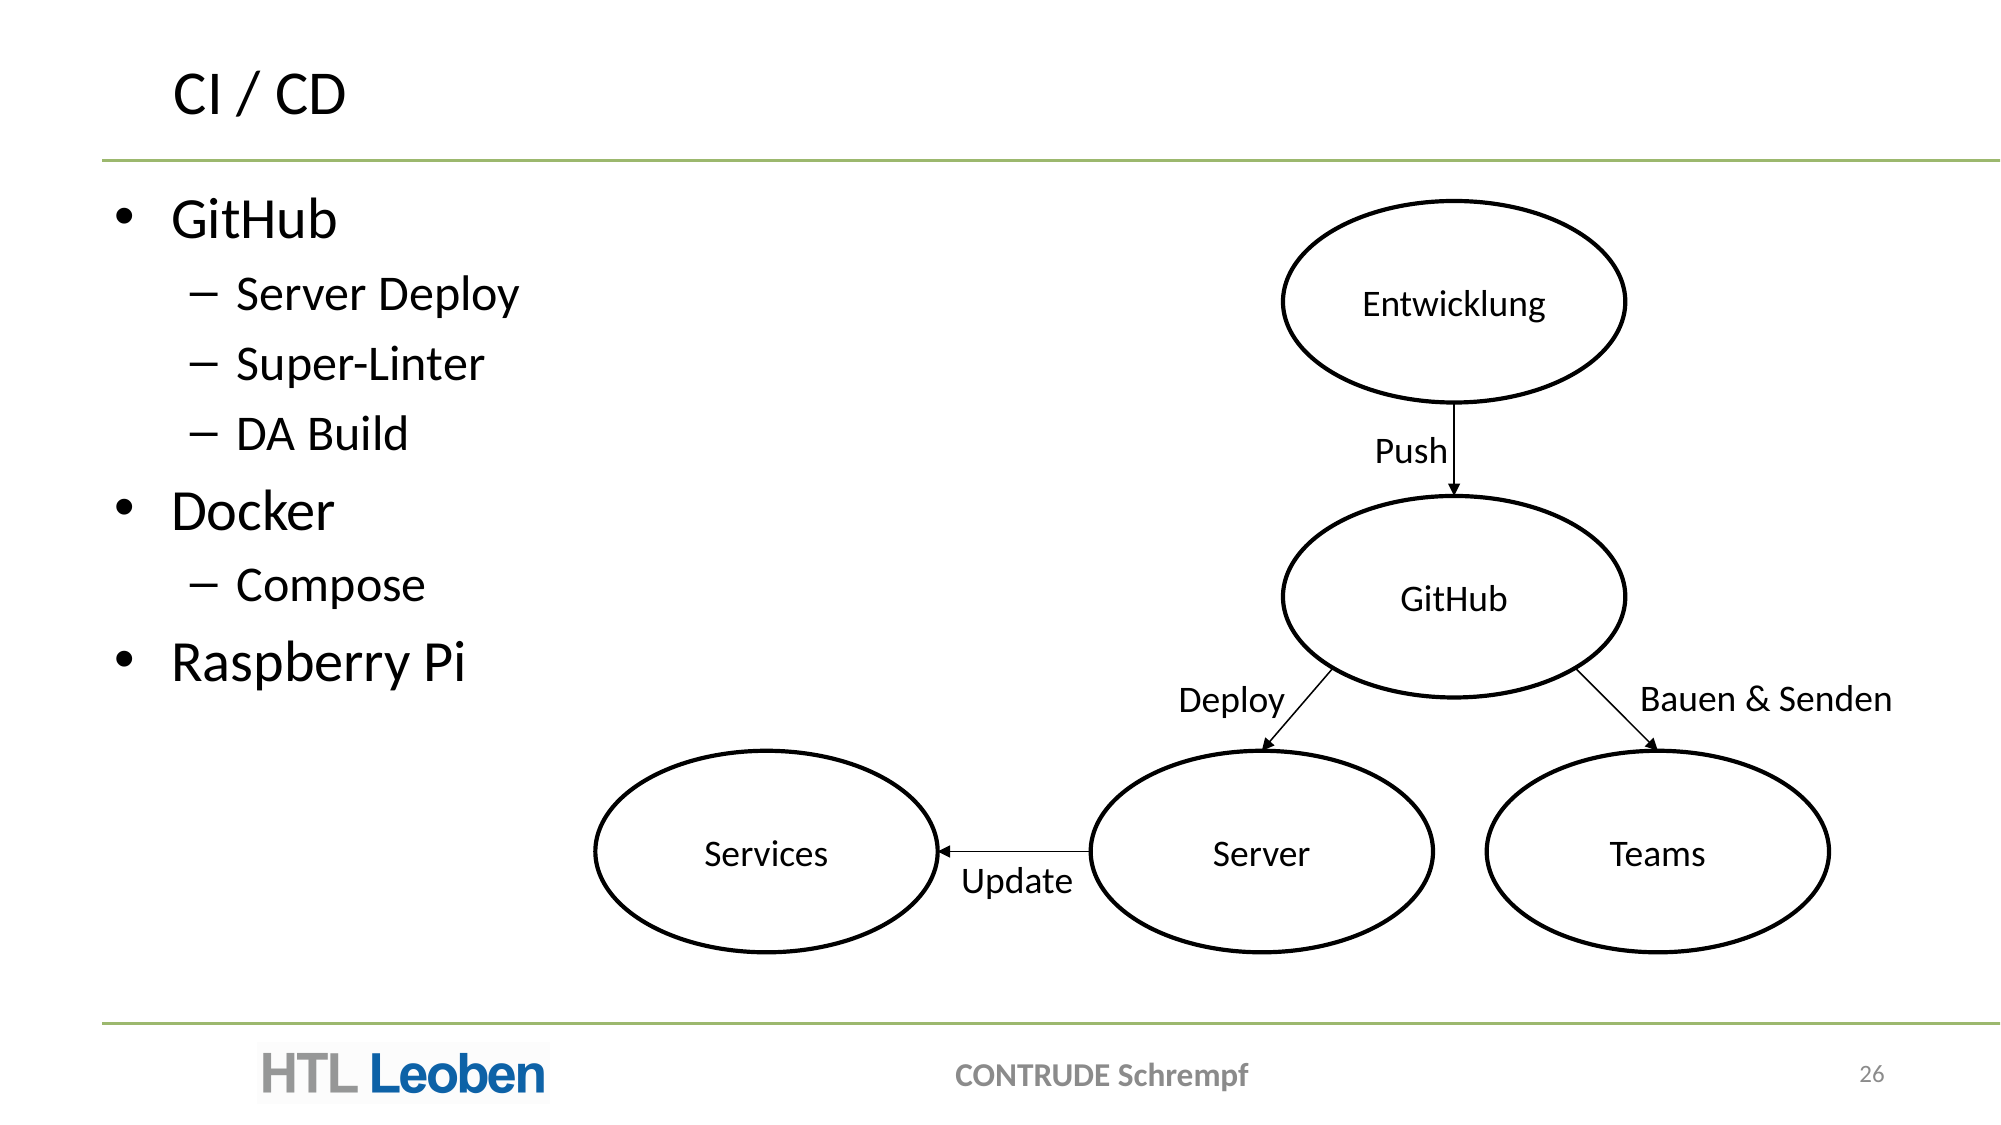

# CI / CD
GitHub
Server Deploy
Super-Linter
DA Build
Docker
Compose
Raspberry Pi
Entwicklung
Push
GitHub
Bauen & Senden
Deploy
Services
Server
Teams
Update
CONTRUDE Schrempf
26